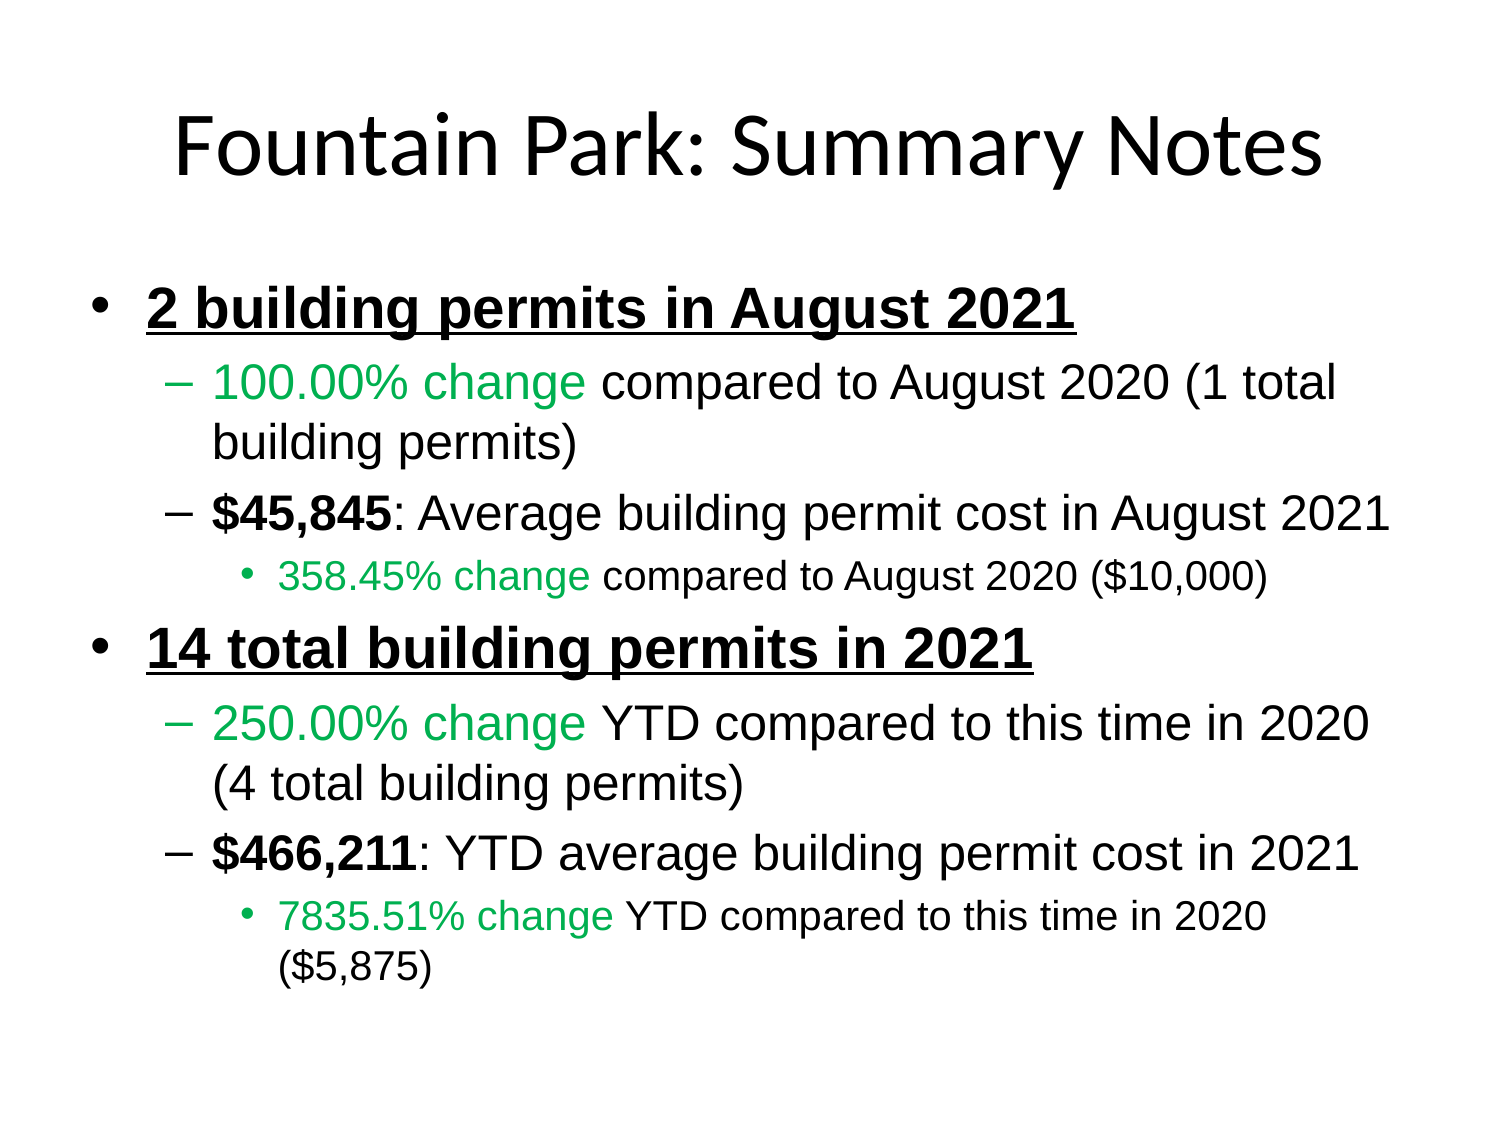

# Fountain Park: Summary Notes
2 building permits in August 2021
100.00% change compared to August 2020 (1 total building permits)
$45,845: Average building permit cost in August 2021
358.45% change compared to August 2020 ($10,000)
14 total building permits in 2021
250.00% change YTD compared to this time in 2020 (4 total building permits)
$466,211: YTD average building permit cost in 2021
7835.51% change YTD compared to this time in 2020 ($5,875)